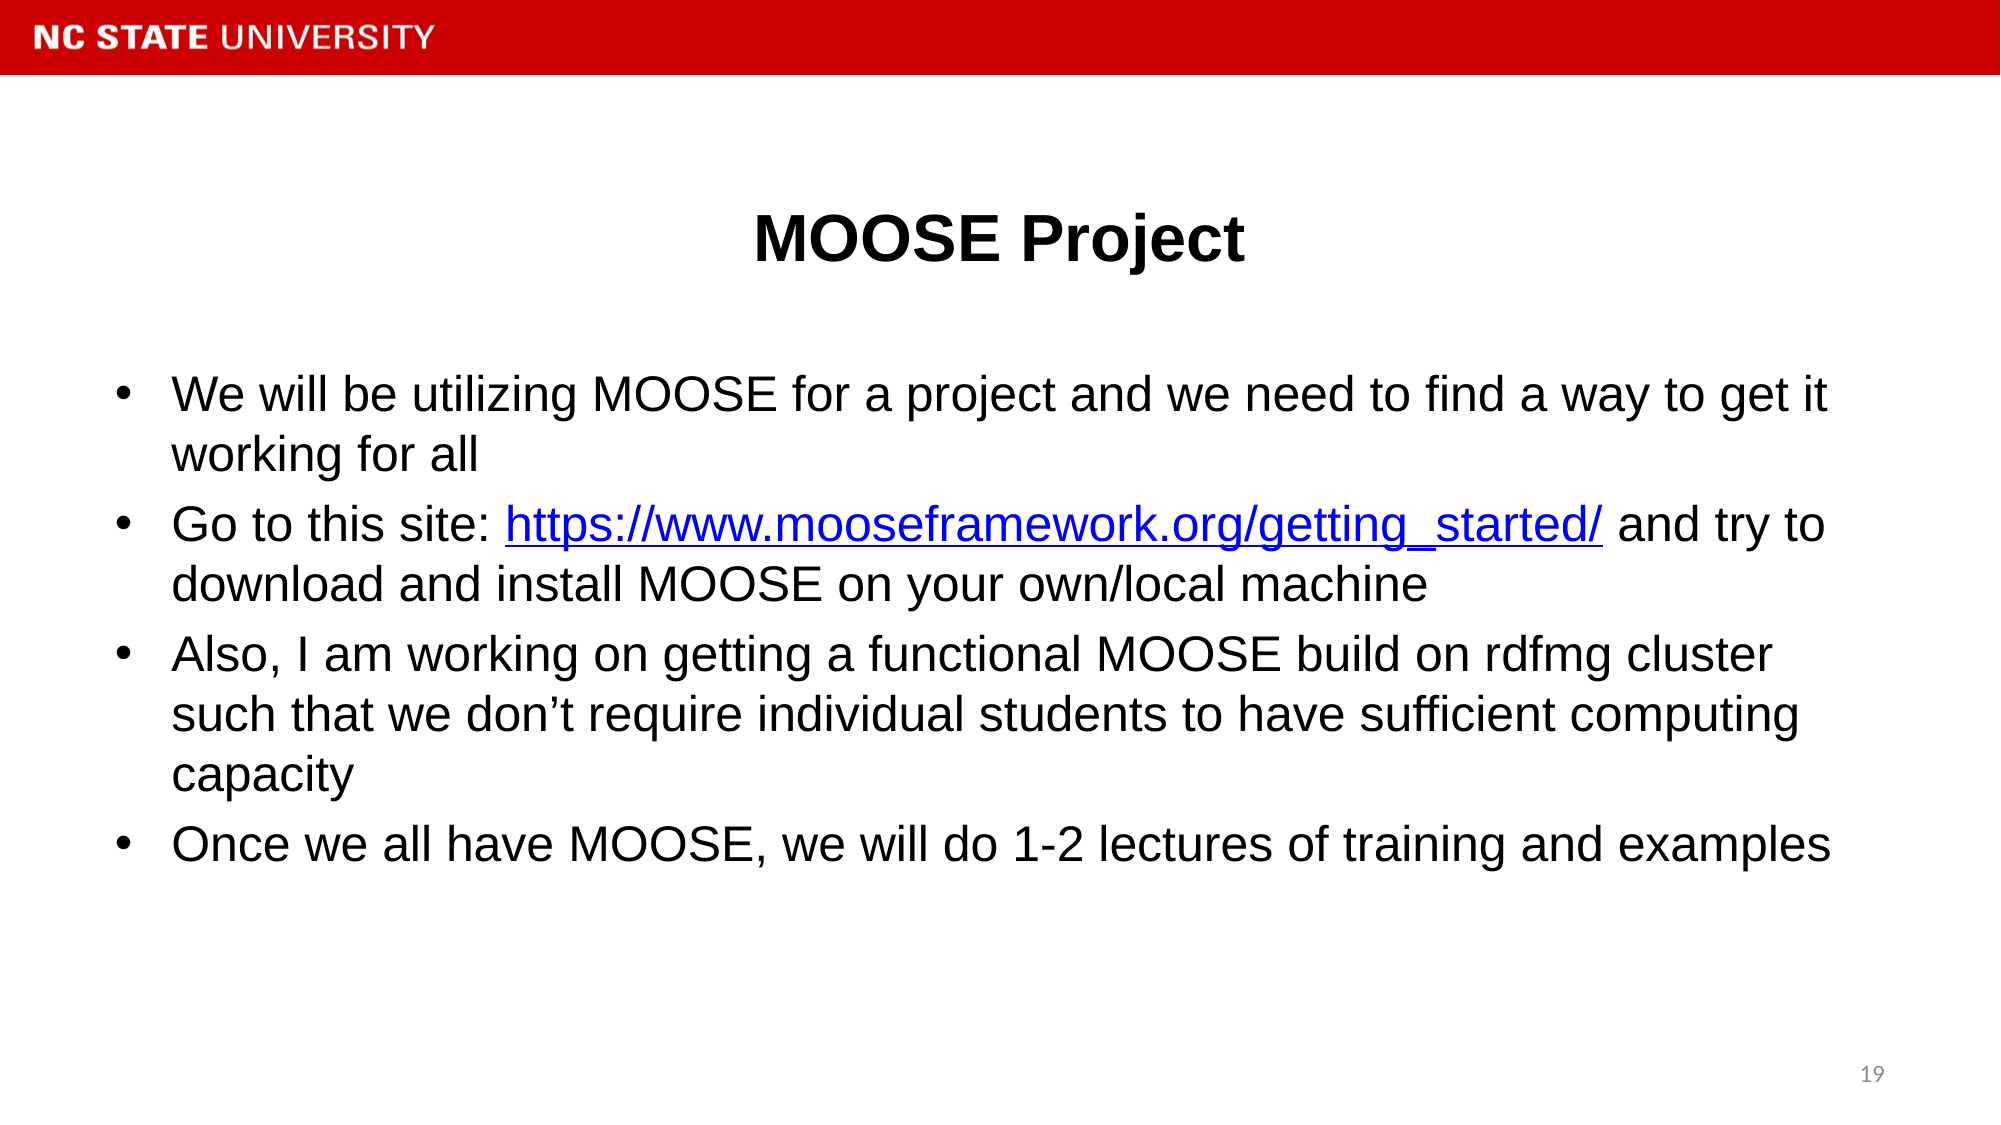

# MOOSE Project
We will be utilizing MOOSE for a project and we need to find a way to get it working for all
Go to this site: https://www.mooseframework.org/getting_started/ and try to download and install MOOSE on your own/local machine
Also, I am working on getting a functional MOOSE build on rdfmg cluster such that we don’t require individual students to have sufficient computing capacity
Once we all have MOOSE, we will do 1-2 lectures of training and examples

19